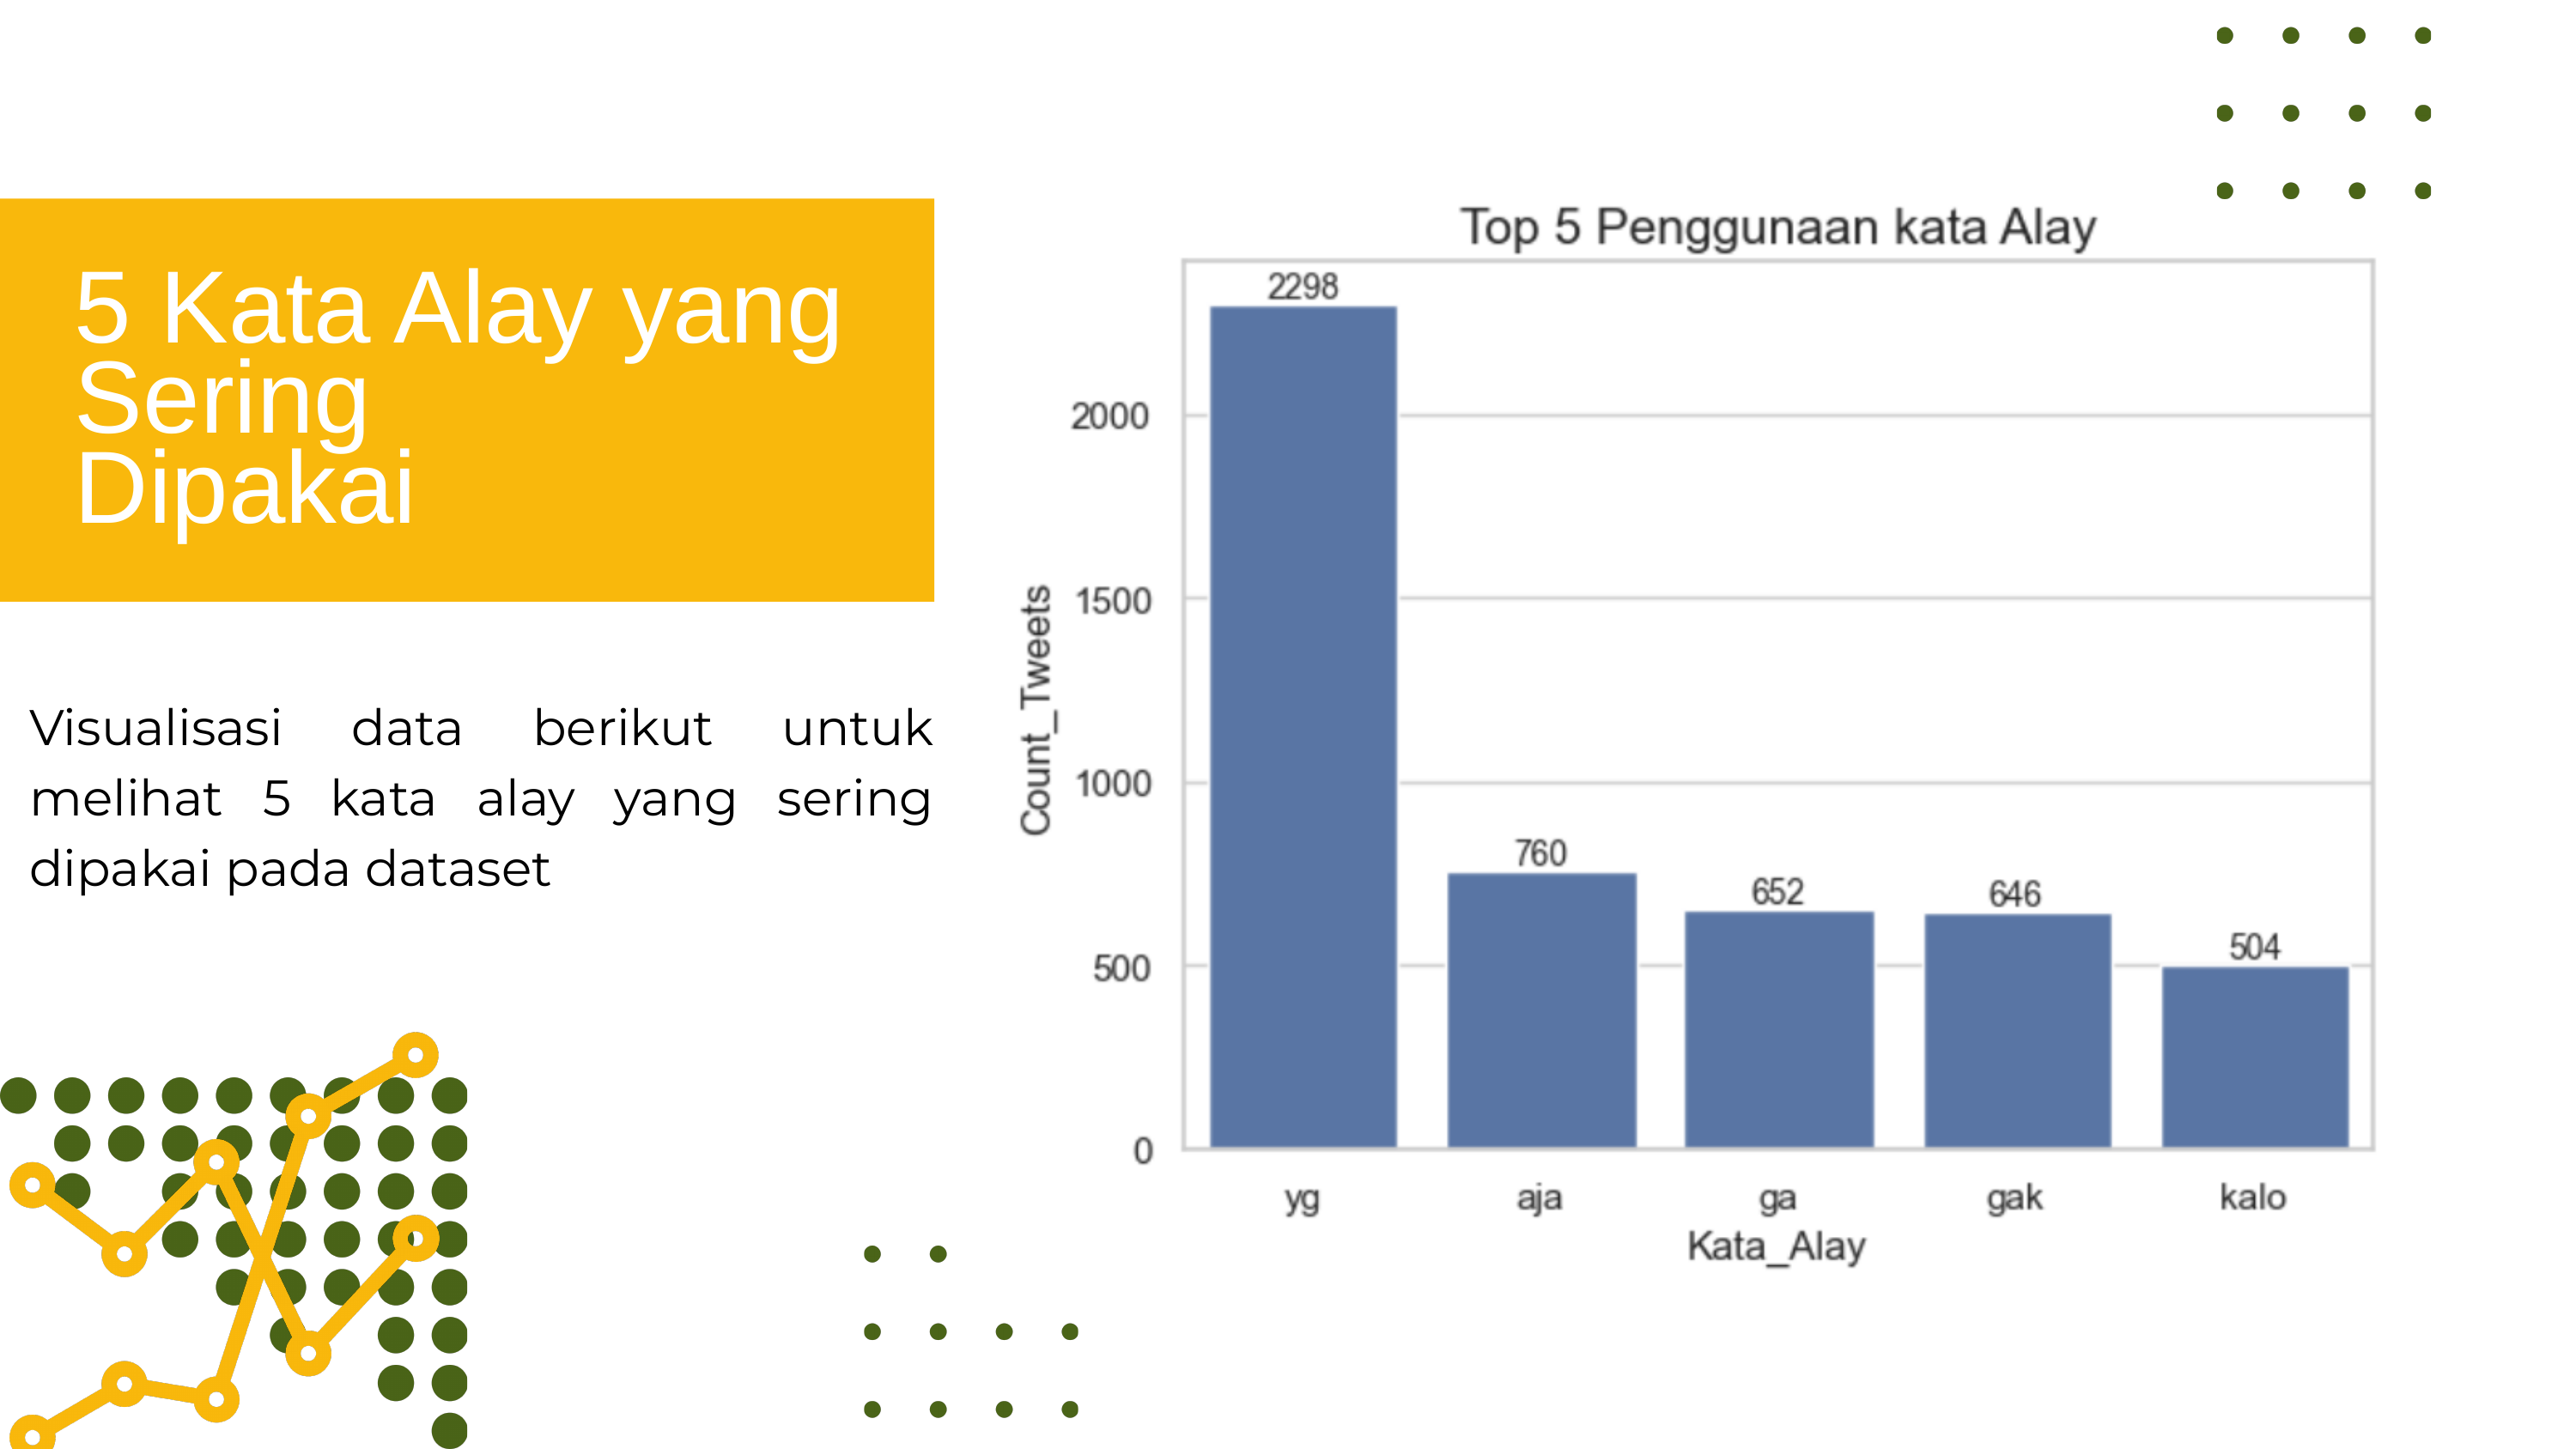

5 Kata Alay yang Sering
Dipakai
Visualisasi data berikut untuk melihat 5 kata alay yang sering dipakai pada dataset